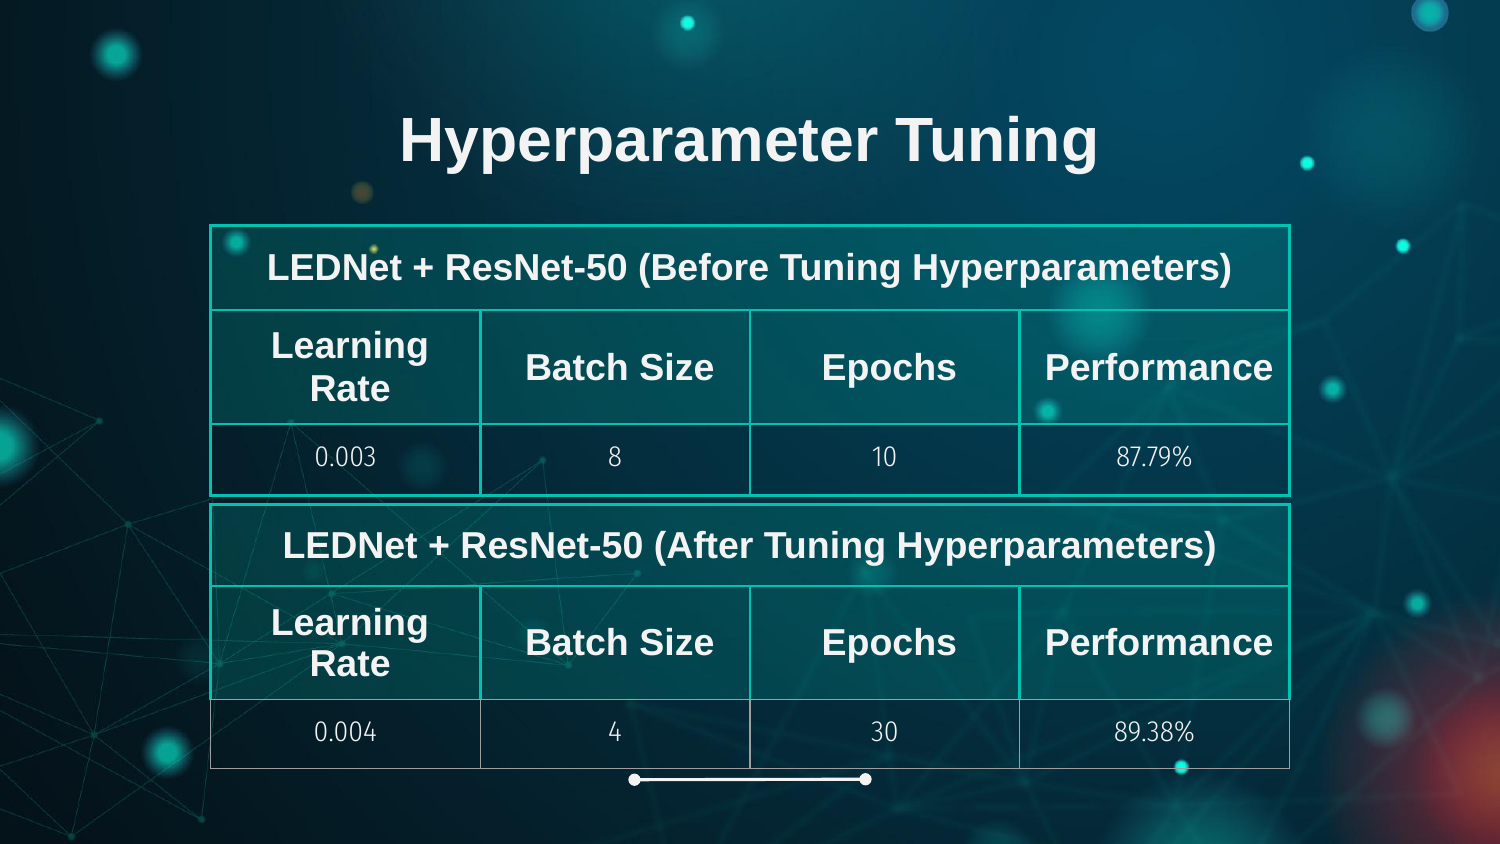

# Hyperparameter Tuning
| LEDNet + ResNet-50 (Before Tuning Hyperparameters) |  |  |  |
| --- | --- | --- | --- |
| Learning Rate | Batch Size | Epochs | Performance |
| 0.003 | 8 | 10 | 87.79% |
| LEDNet + ResNet-50 (After Tuning Hyperparameters) |  |  |  |
| --- | --- | --- | --- |
| Learning Rate | Batch Size | Epochs | Performance |
| 0.004 | 4 | 30 | 89.38% |